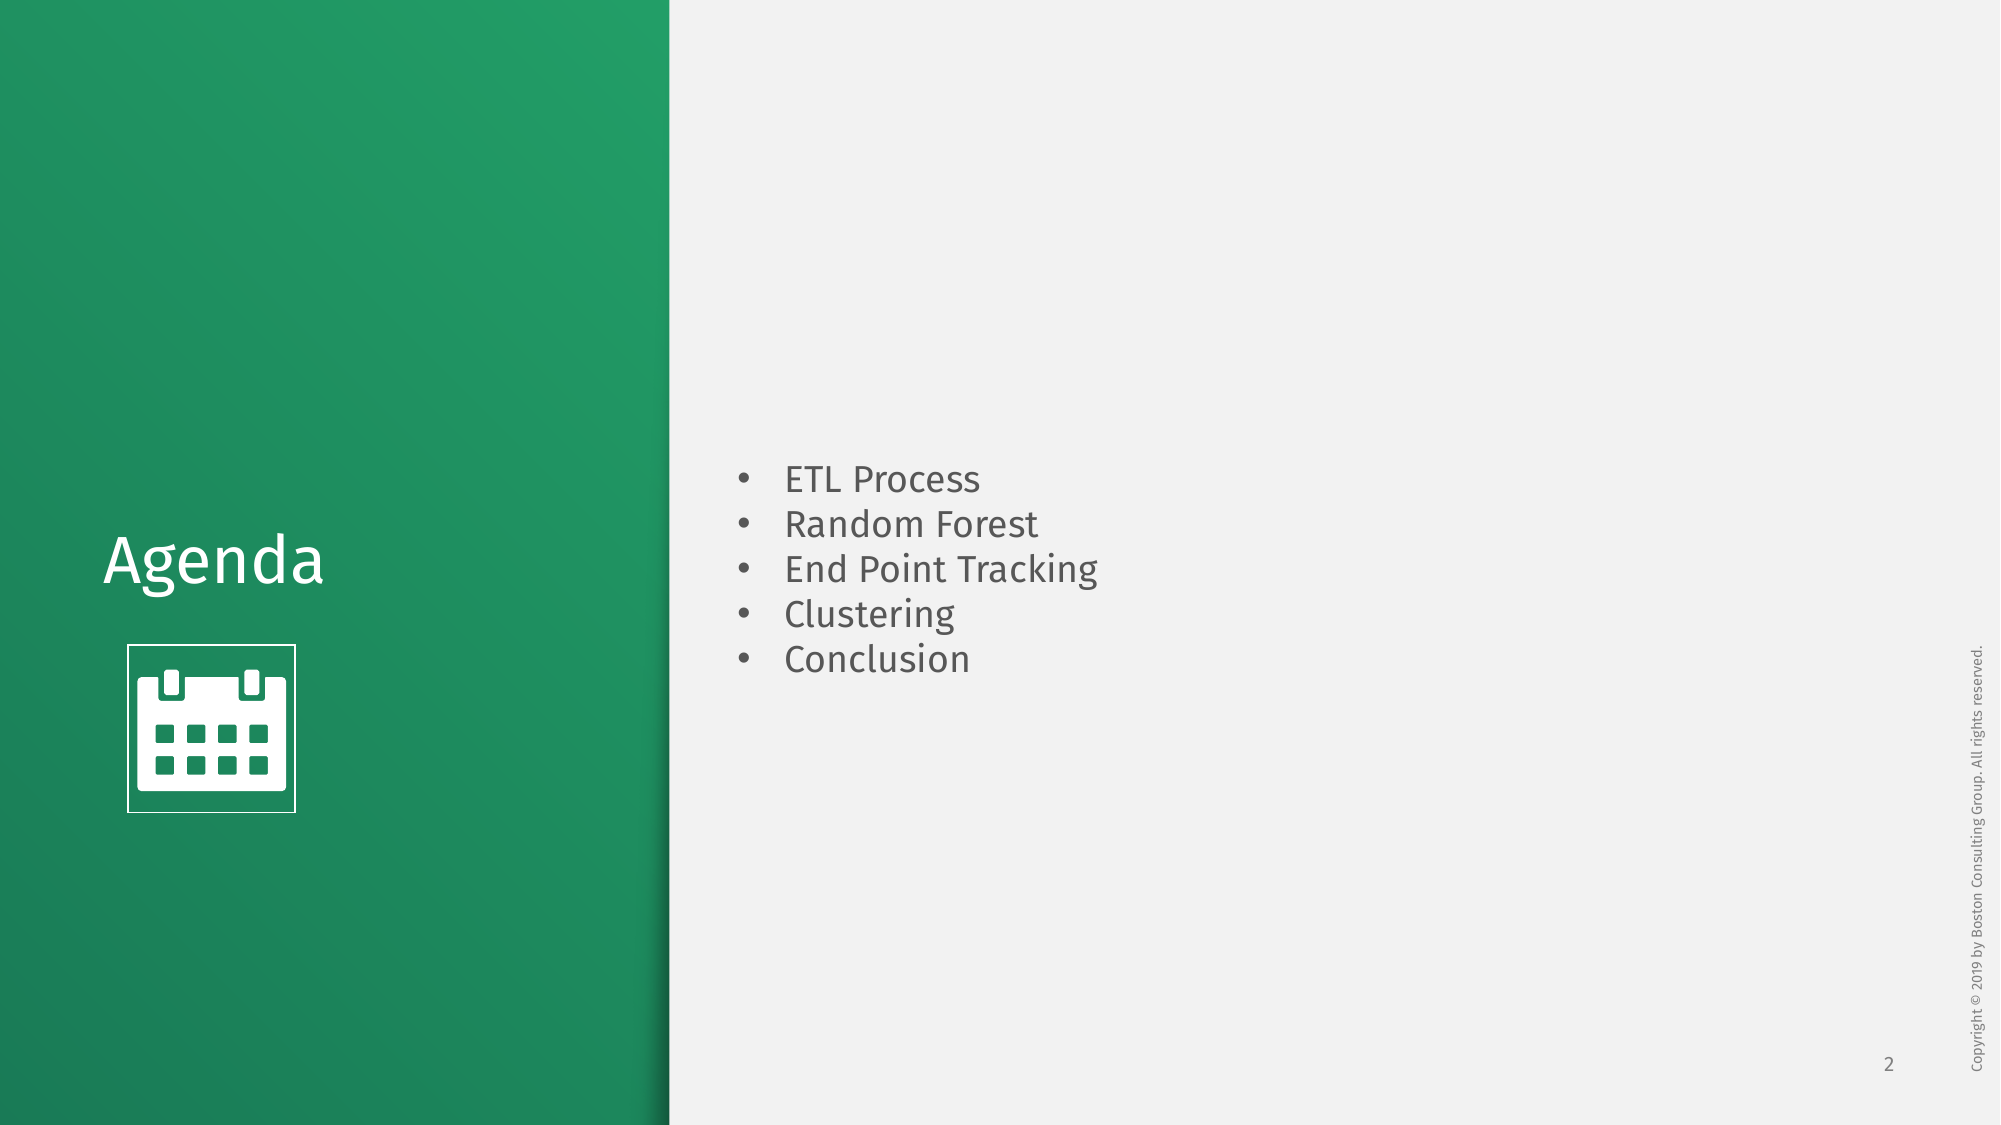

ETL Process
Random Forest
End Point Tracking
Clustering
Conclusion

# Agenda